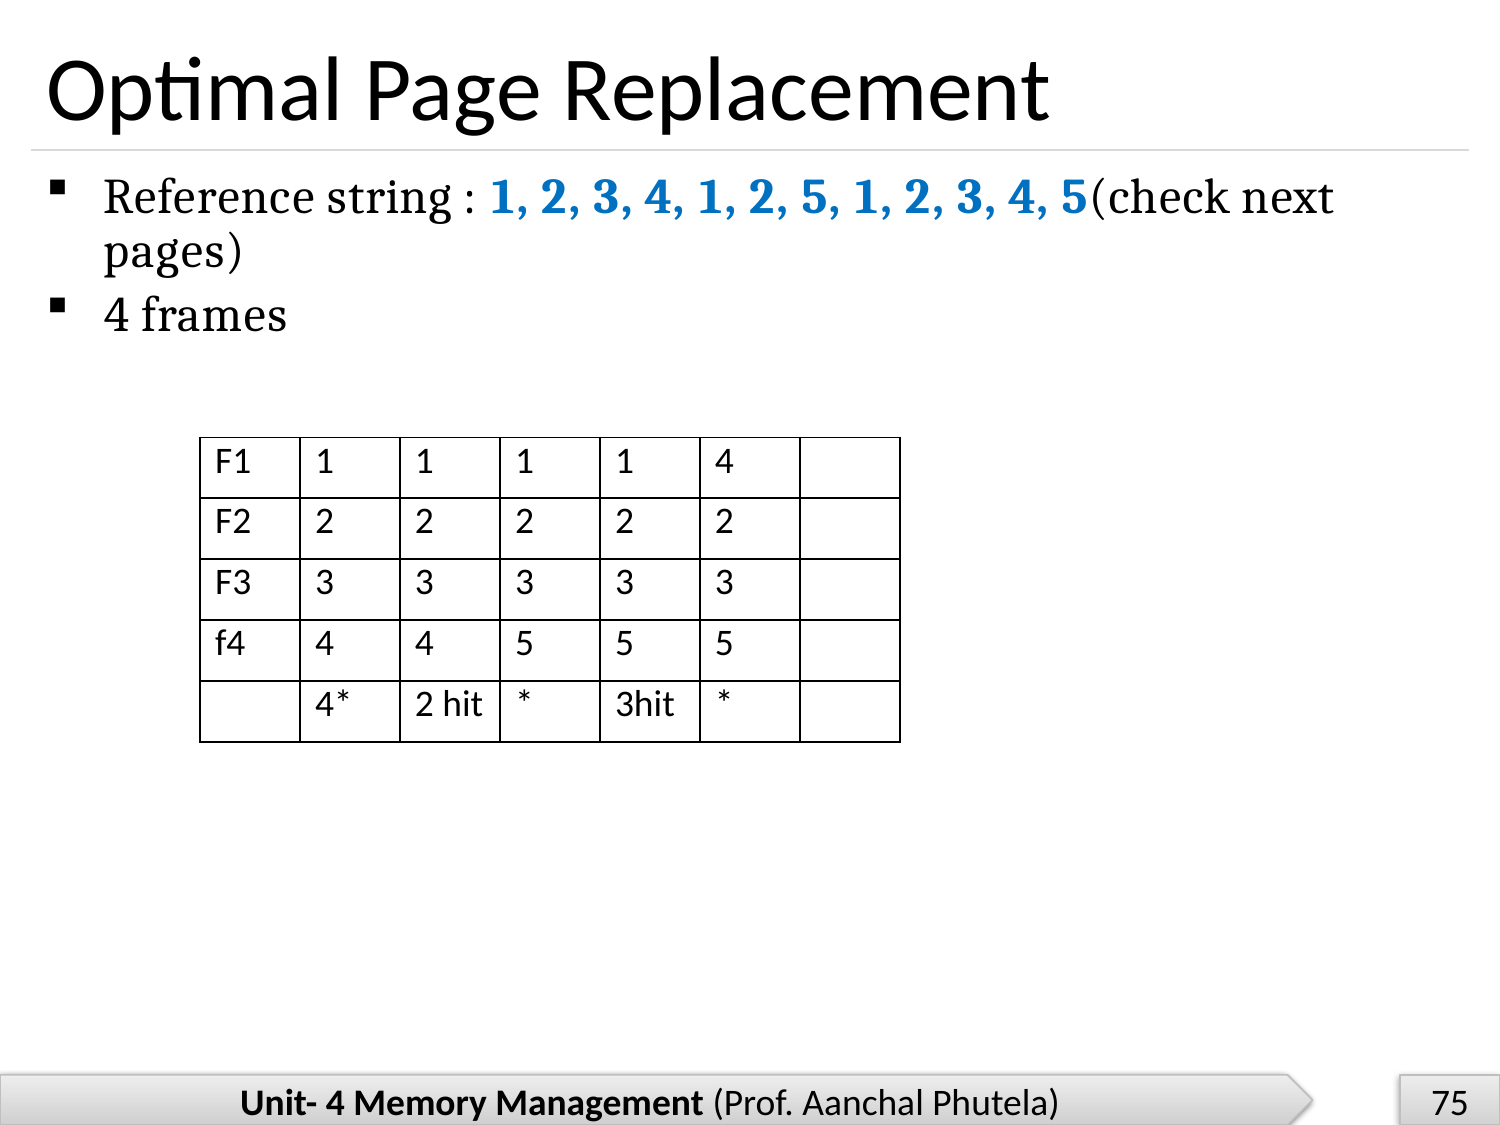

# Optimal Page Replacement
Reference string : 1, 2, 3, 4, 1, 2, 5, 1, 2, 3, 4, 5(check next pages)
4 frames
| F1 | 1 | 1 | 1 | 1 | 4 |  |
| --- | --- | --- | --- | --- | --- | --- |
| F2 | 2 | 2 | 2 | 2 | 2 |  |
| F3 | 3 | 3 | 3 | 3 | 3 |  |
| f4 | 4 | 4 | 5 | 5 | 5 |  |
|  | 4\* | 2 hit | \* | 3hit | \* |  |